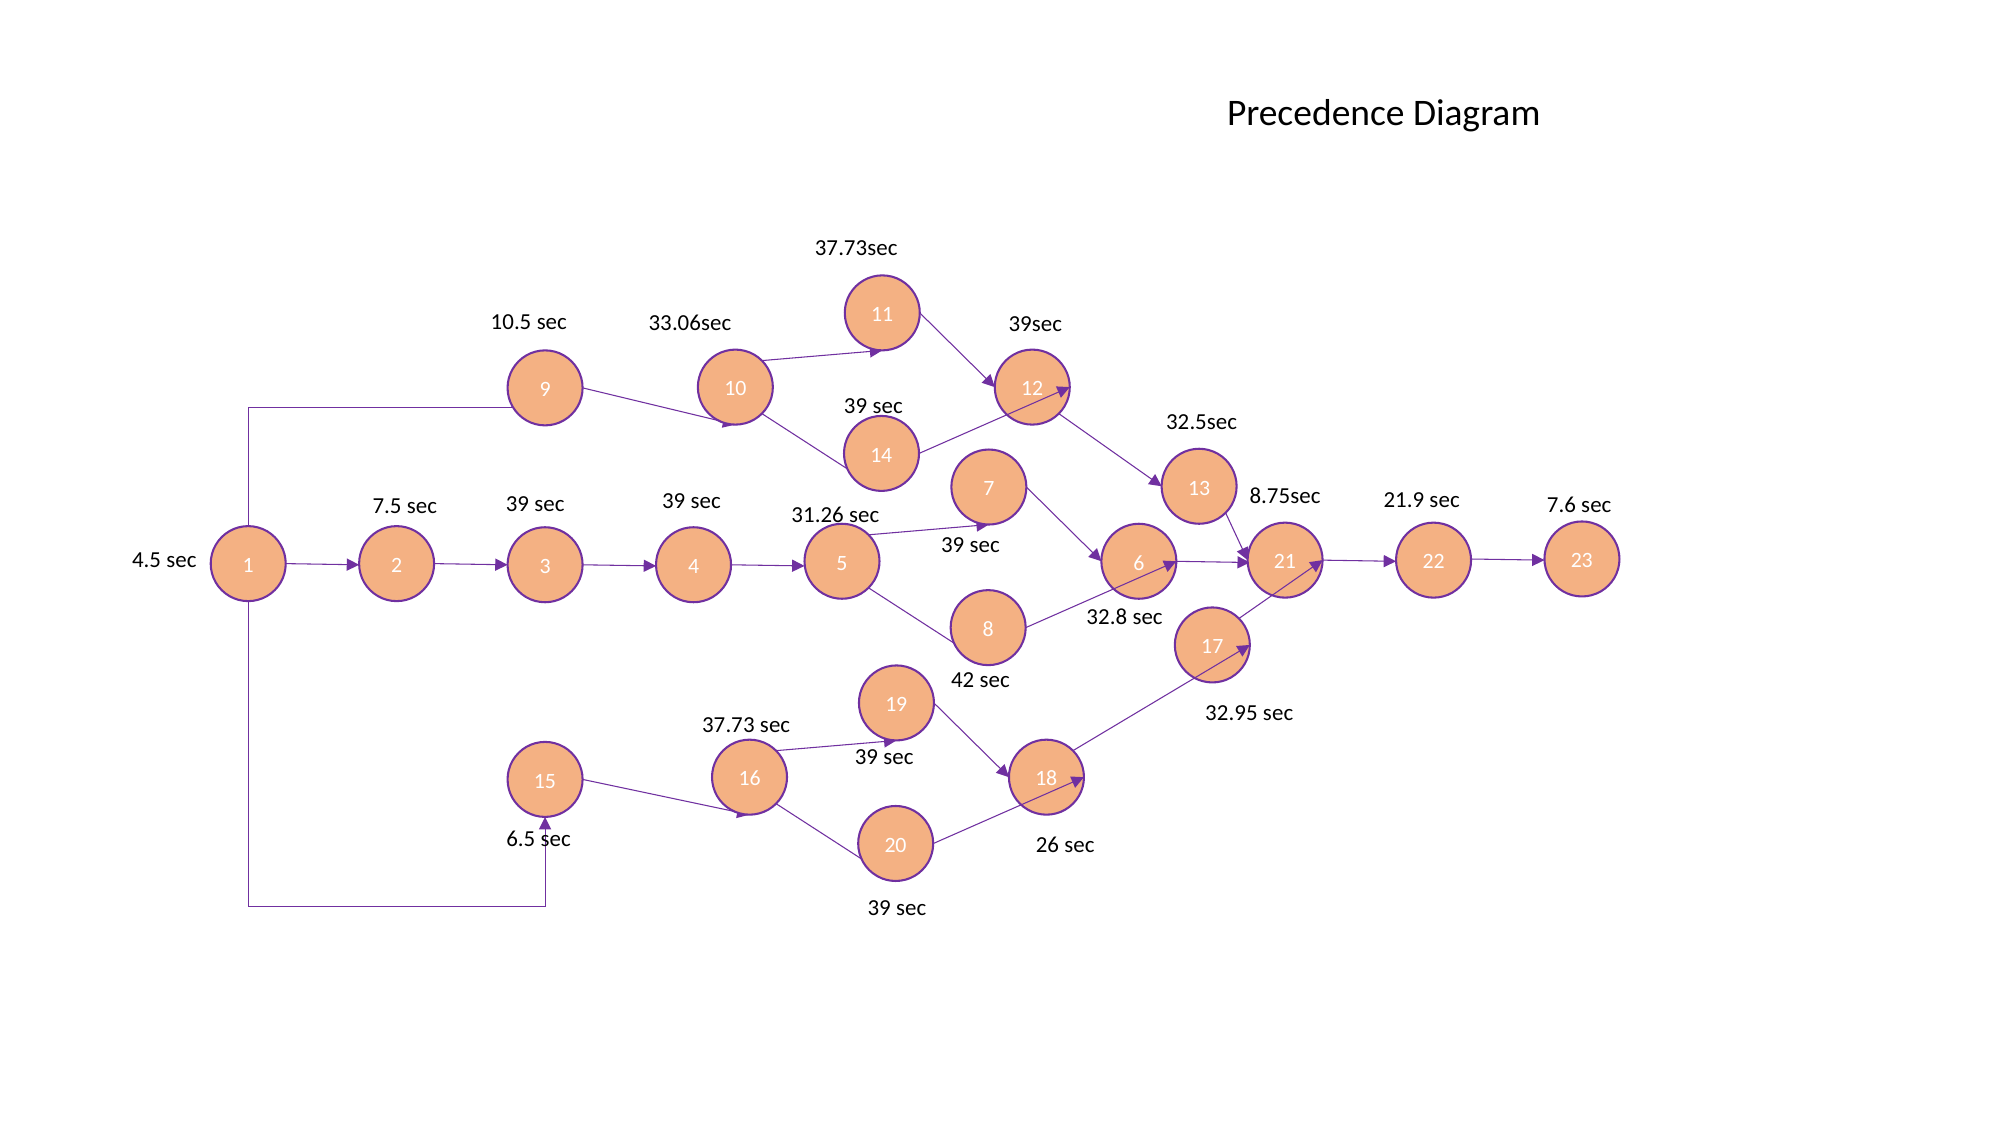

Precedence Diagram
37.73sec
11
10.5 sec
33.06sec
39sec
10
12
9
39 sec
32.5sec
14
13
7
8.75sec
21.9 sec
39 sec
39 sec
7.6 sec
7.5 sec
31.26 sec
23
39 sec
21
22
5
6
1
2
3
4
4.5 sec
8
32.8 sec
17
42 sec
19
32.95 sec
37.73 sec
39 sec
16
18
15
20
6.5 sec
26 sec
39 sec